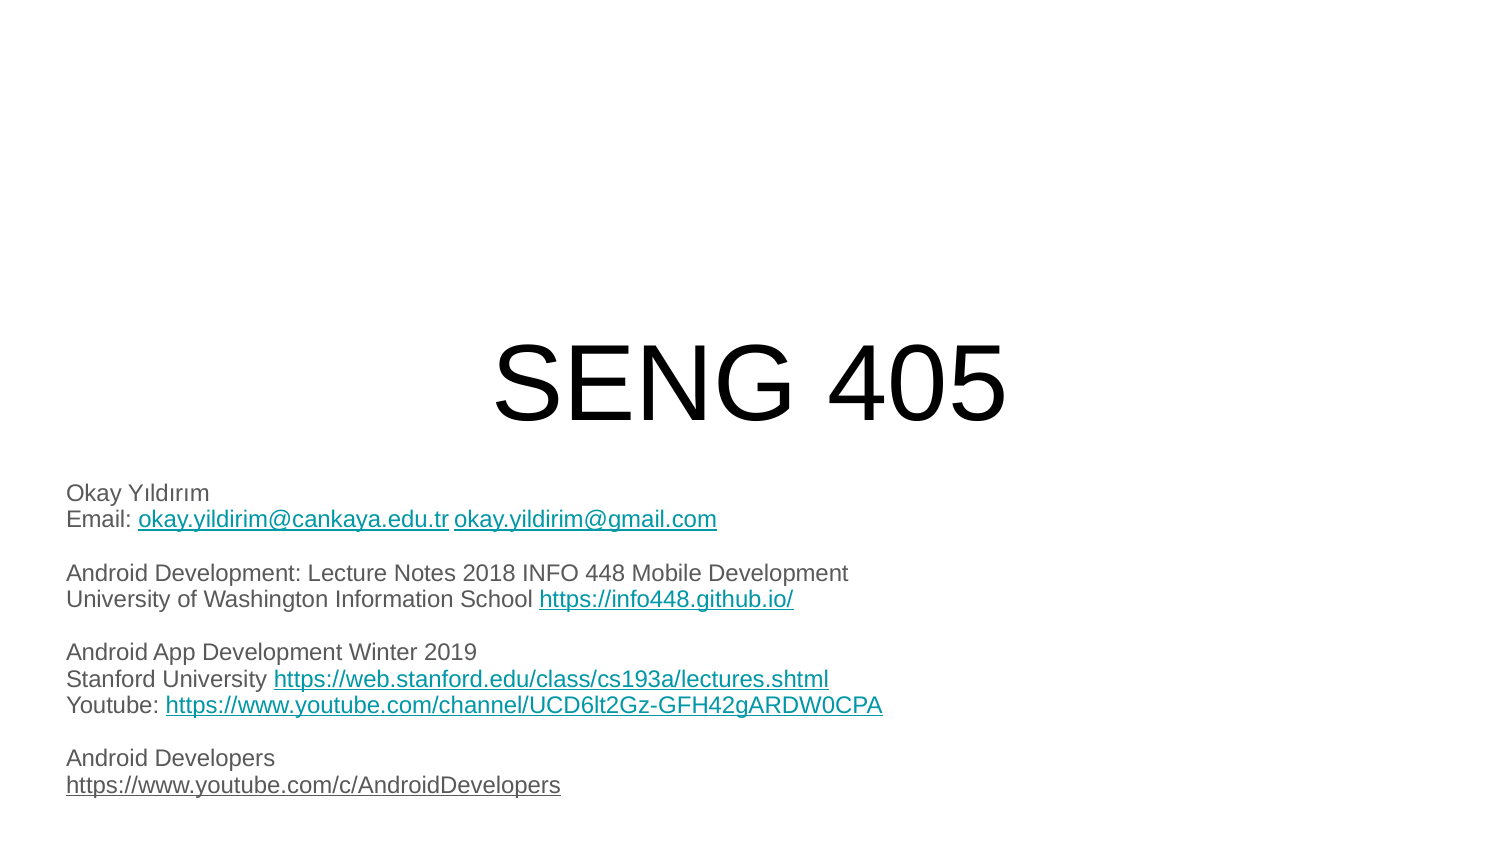

# SENG 405
Okay Yıldırım
Email: okay.yildirim@cankaya.edu.tr okay.yildirim@gmail.com

Android Development: Lecture Notes 2018 INFO 448 Mobile Development
University of Washington Information School https://info448.github.io/

Android App Development Winter 2019
Stanford University https://web.stanford.edu/class/cs193a/lectures.shtml
Youtube: https://www.youtube.com/channel/UCD6lt2Gz-GFH42gARDW0CPA

Android Developers
https://www.youtube.com/c/AndroidDevelopers